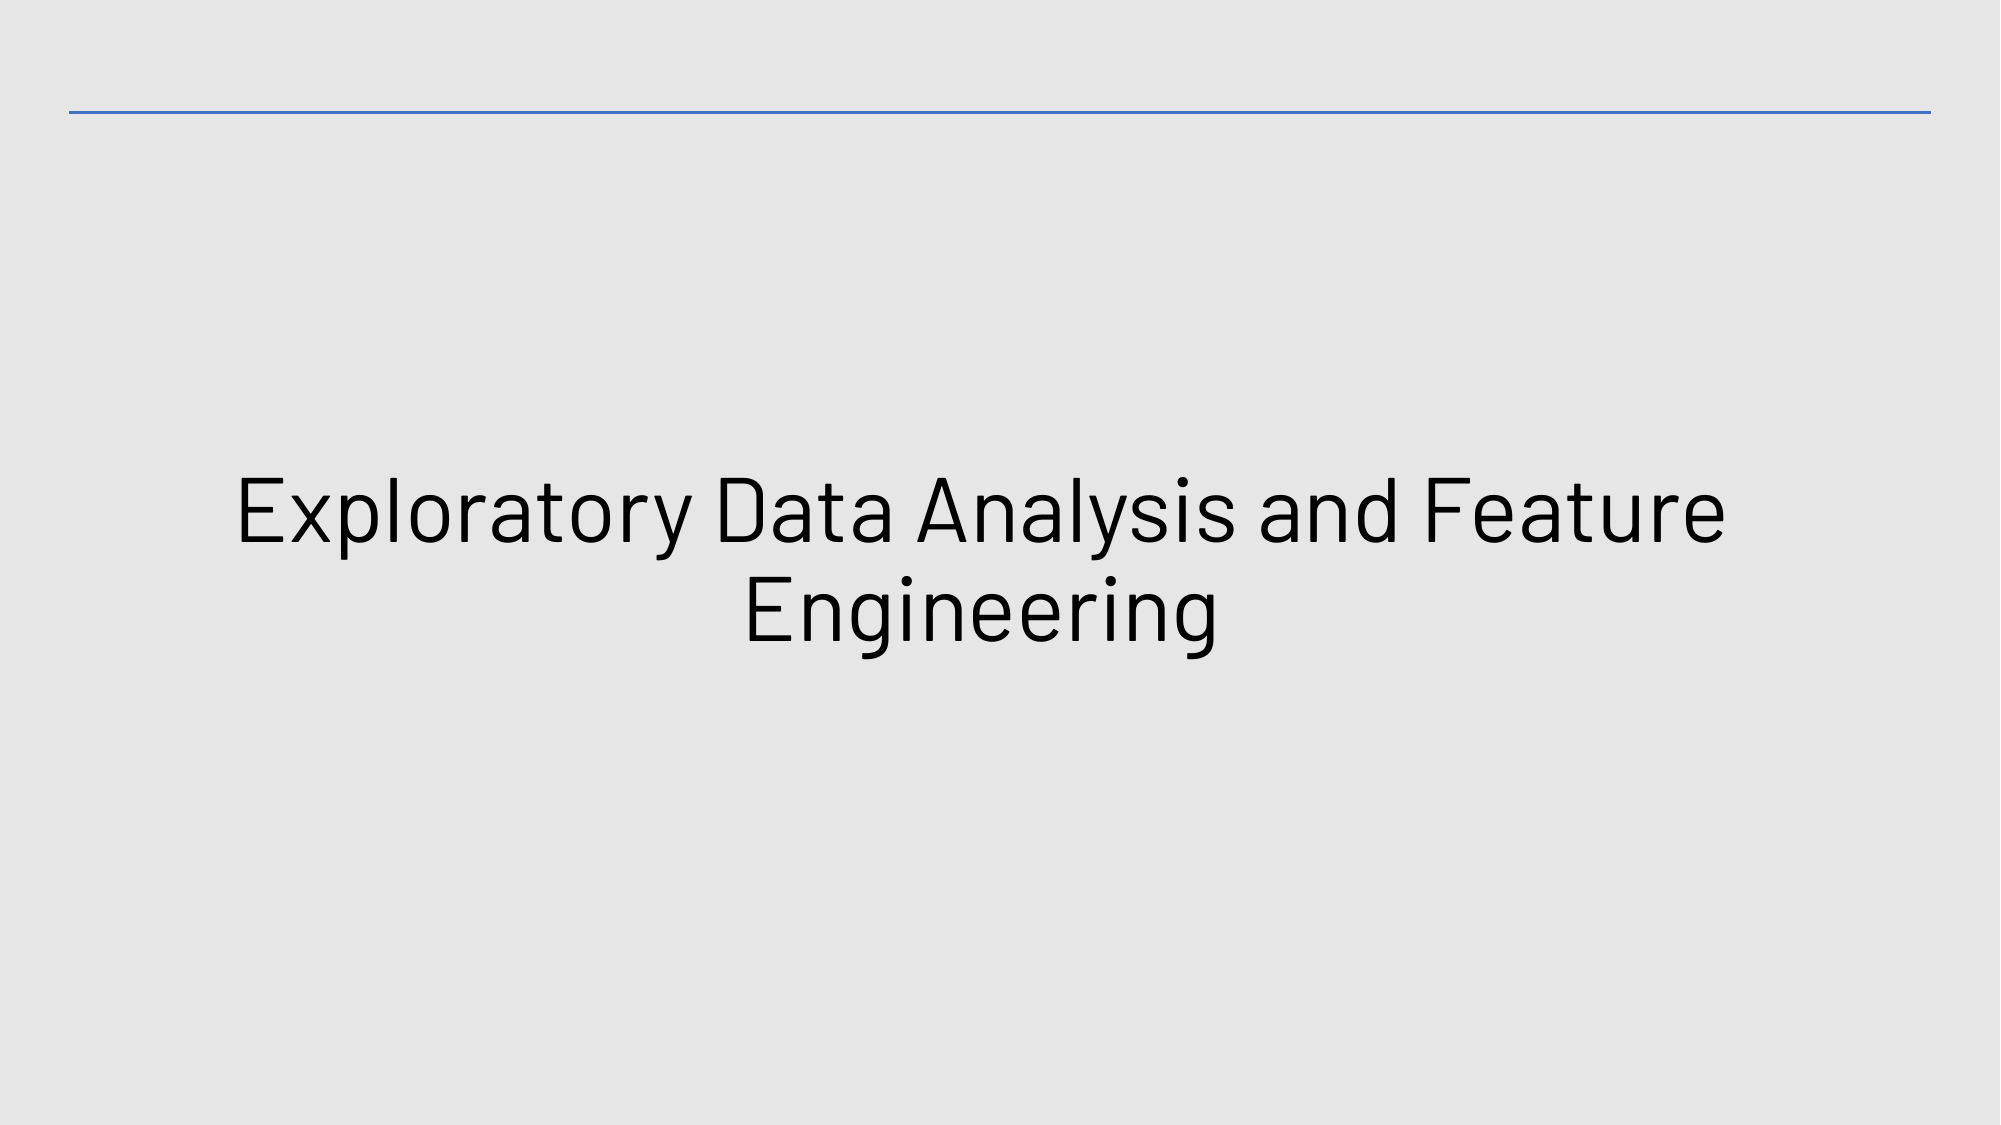

# Exploratory Data Analysis and Feature Engineering